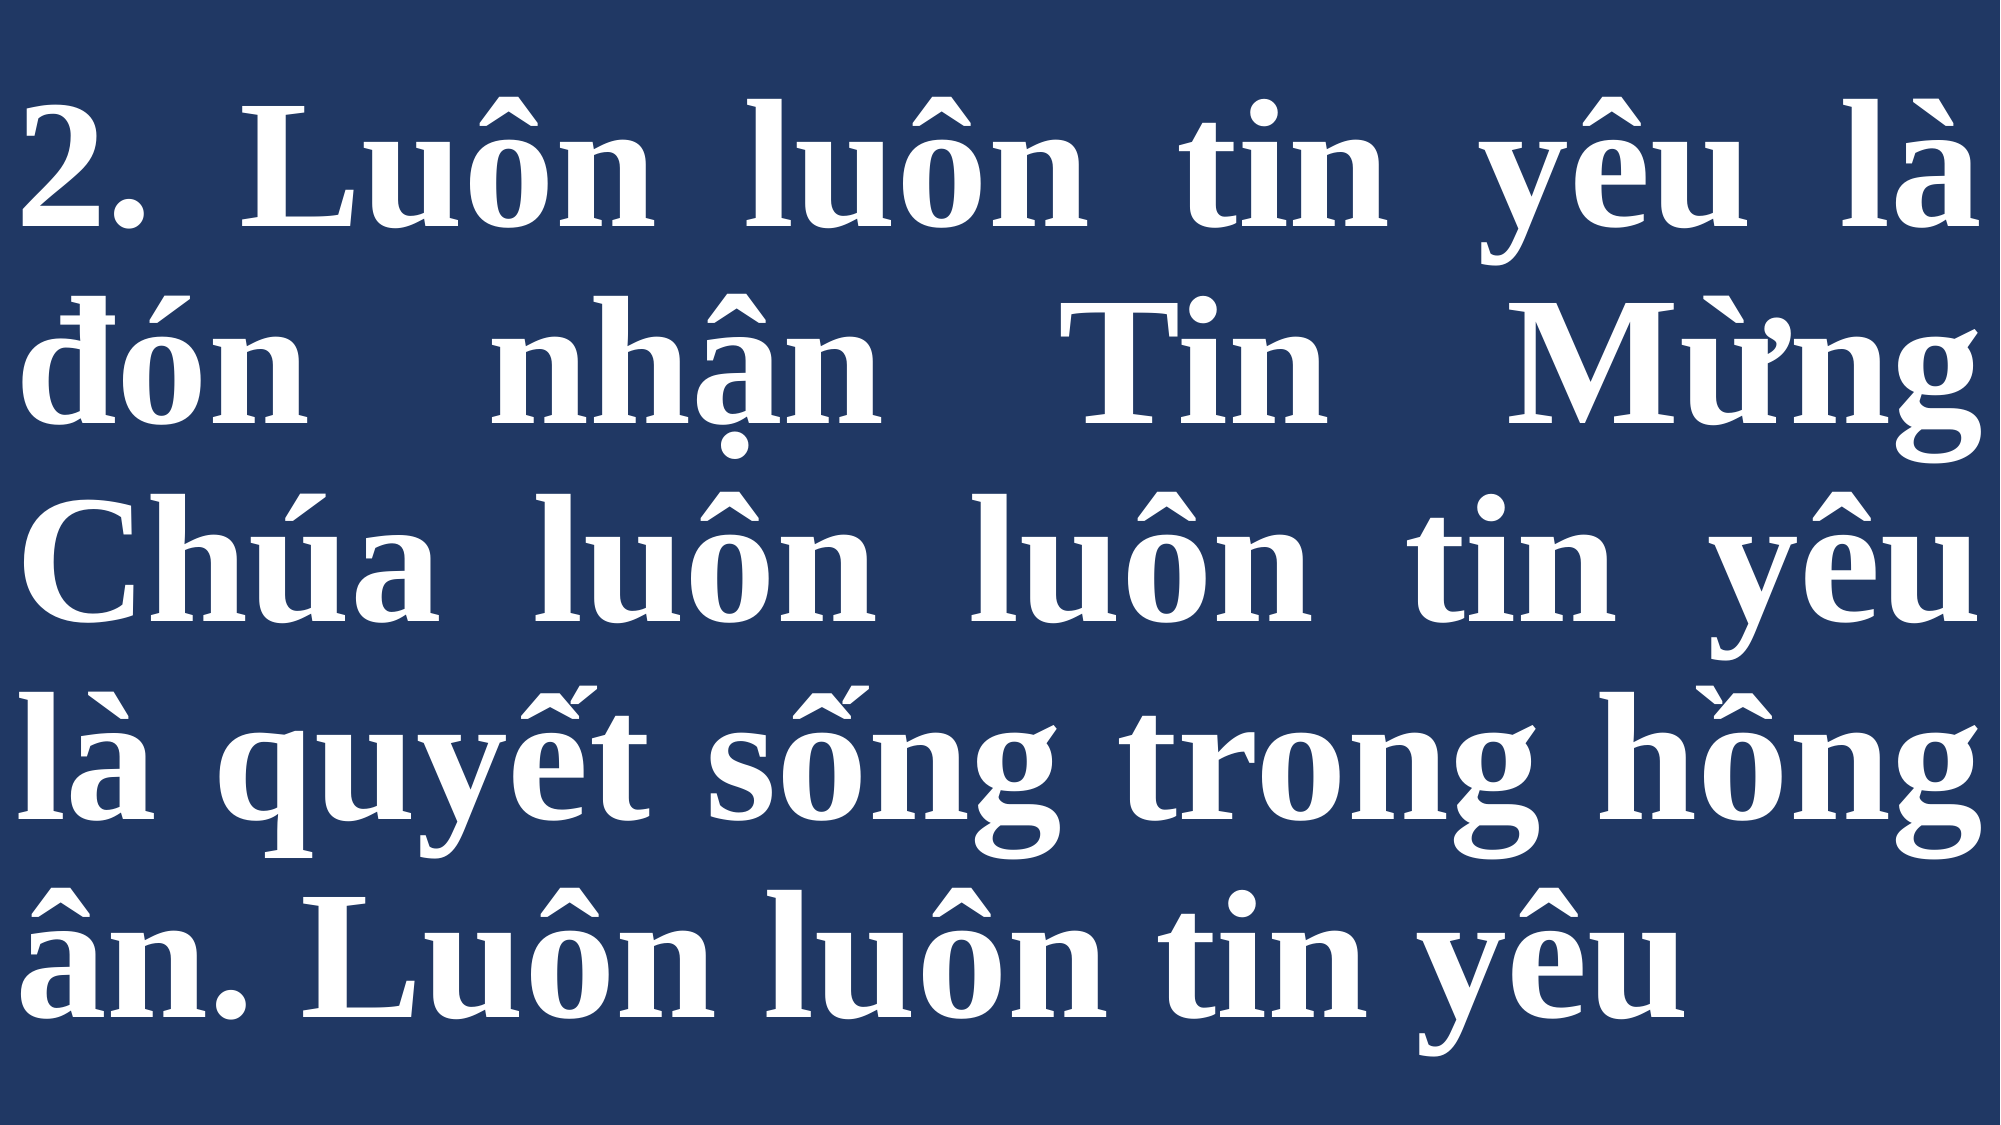

# 2. Luôn luôn tin yêu là đón nhận Tin Mừng Chúa luôn luôn tin yêu là quyết sống trong hồng ân. Luôn luôn tin yêu